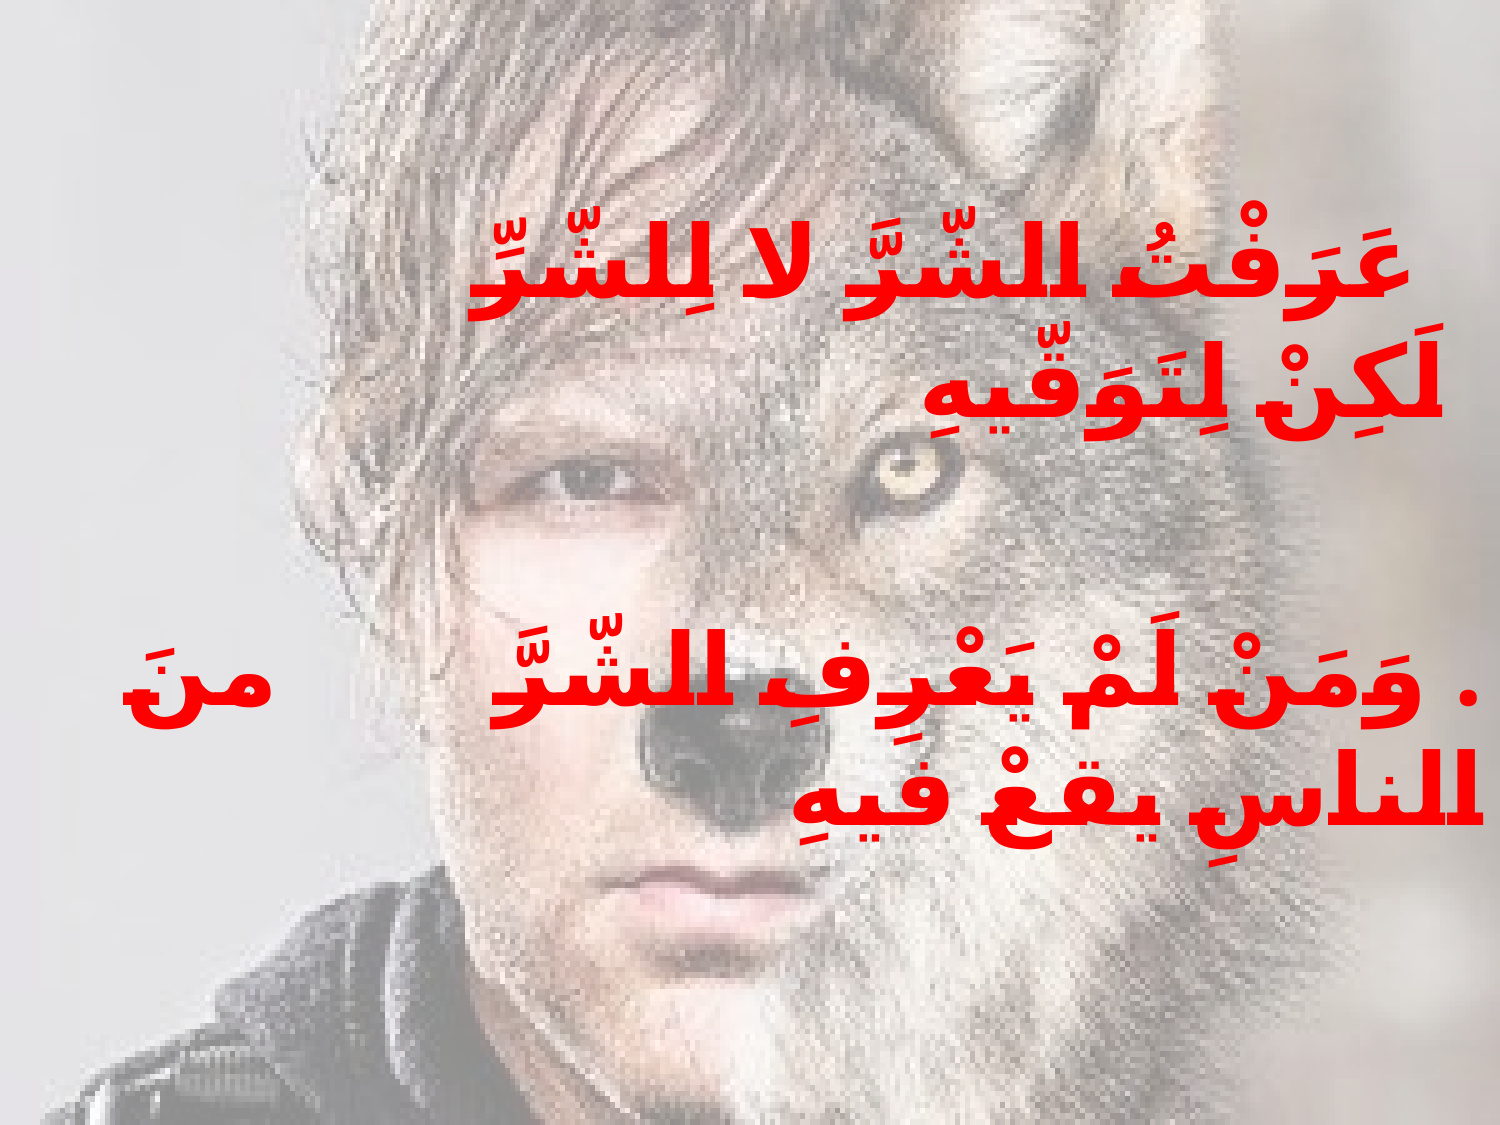

عَرَفْتُ الشّرَّ لا لِلشّرِّ          لَكِنْ لِتَوَقّيهِ
# . وَمَنْ لَمْ يَعْرِفِ الشّرَّ        منَ الناسِ يقعْ فيهِ